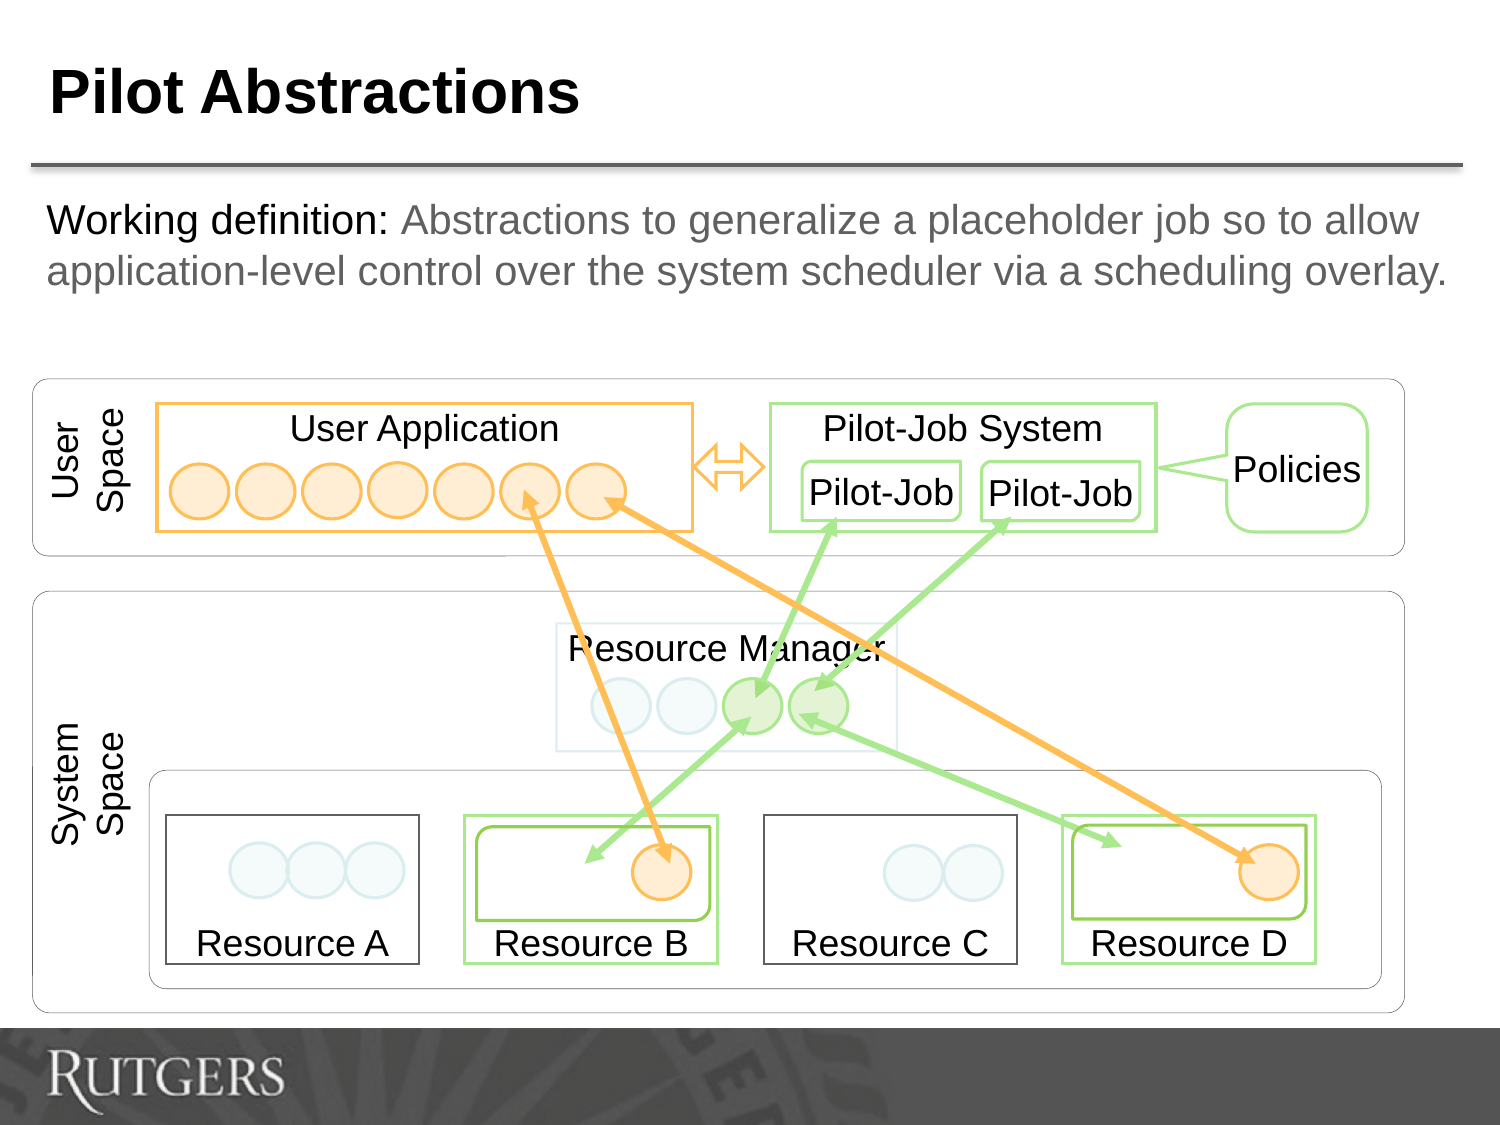

# Pilot Abstractions
Working definition: Abstractions to generalize a placeholder job so to allow application-level control over the system scheduler via a scheduling overlay.

User Application
Pilot-Job System
Policies
User Space

Pilot-Job
Pilot-Job

Resource Manager

System Space

Resource A
Resource B
Resource C
Resource D